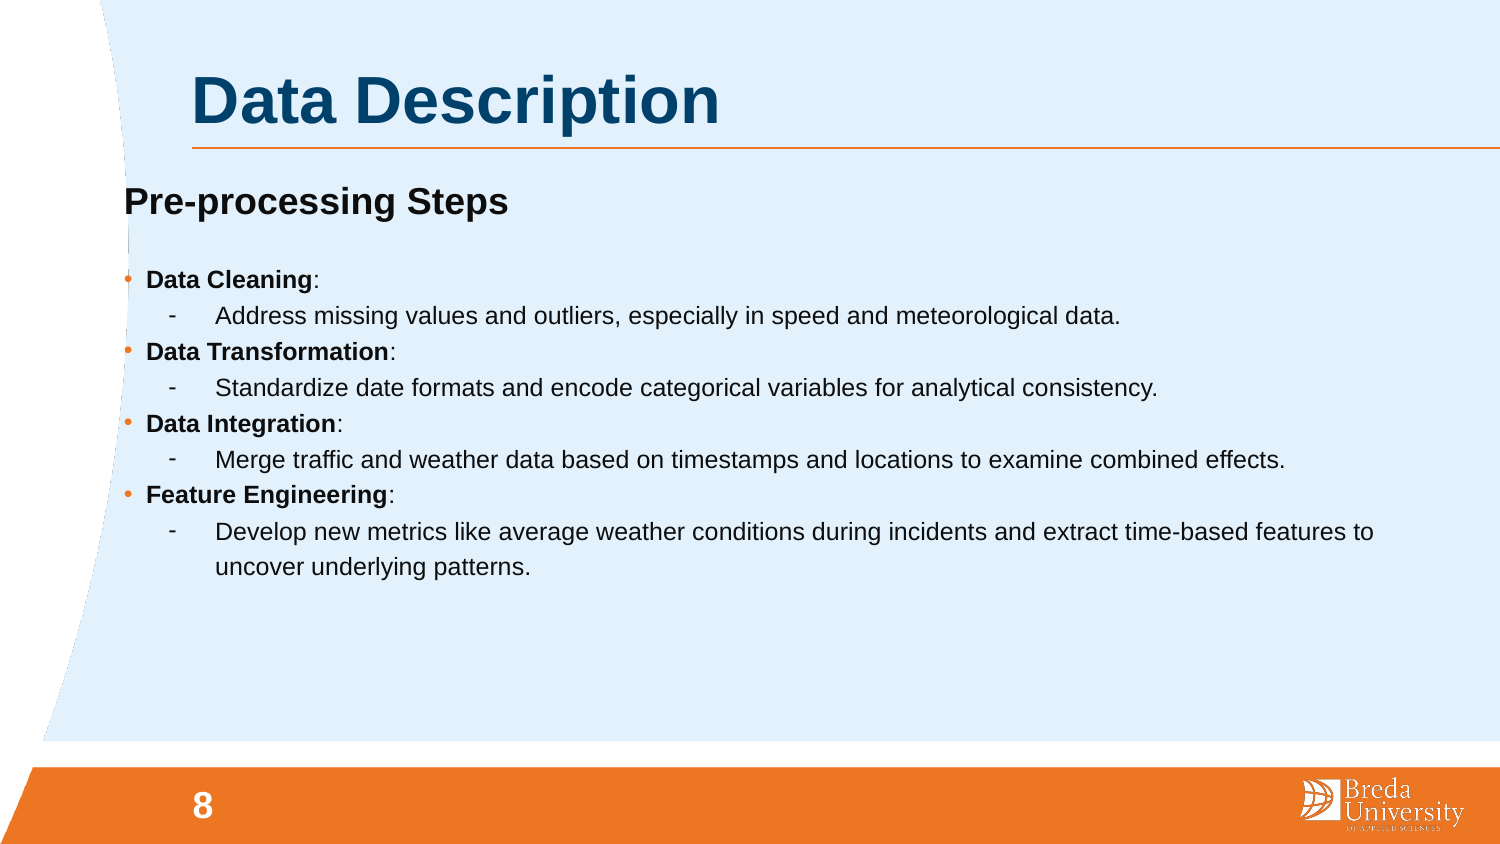

# Data Description

Pre-processing Steps

Data Cleaning:
Address missing values and outliers, especially in speed and meteorological data.
Data Transformation:
Standardize date formats and encode categorical variables for analytical consistency.
Data Integration:
Merge traffic and weather data based on timestamps and locations to examine combined effects.
Feature Engineering:
Develop new metrics like average weather conditions during incidents and extract time-based features to uncover underlying patterns.

8